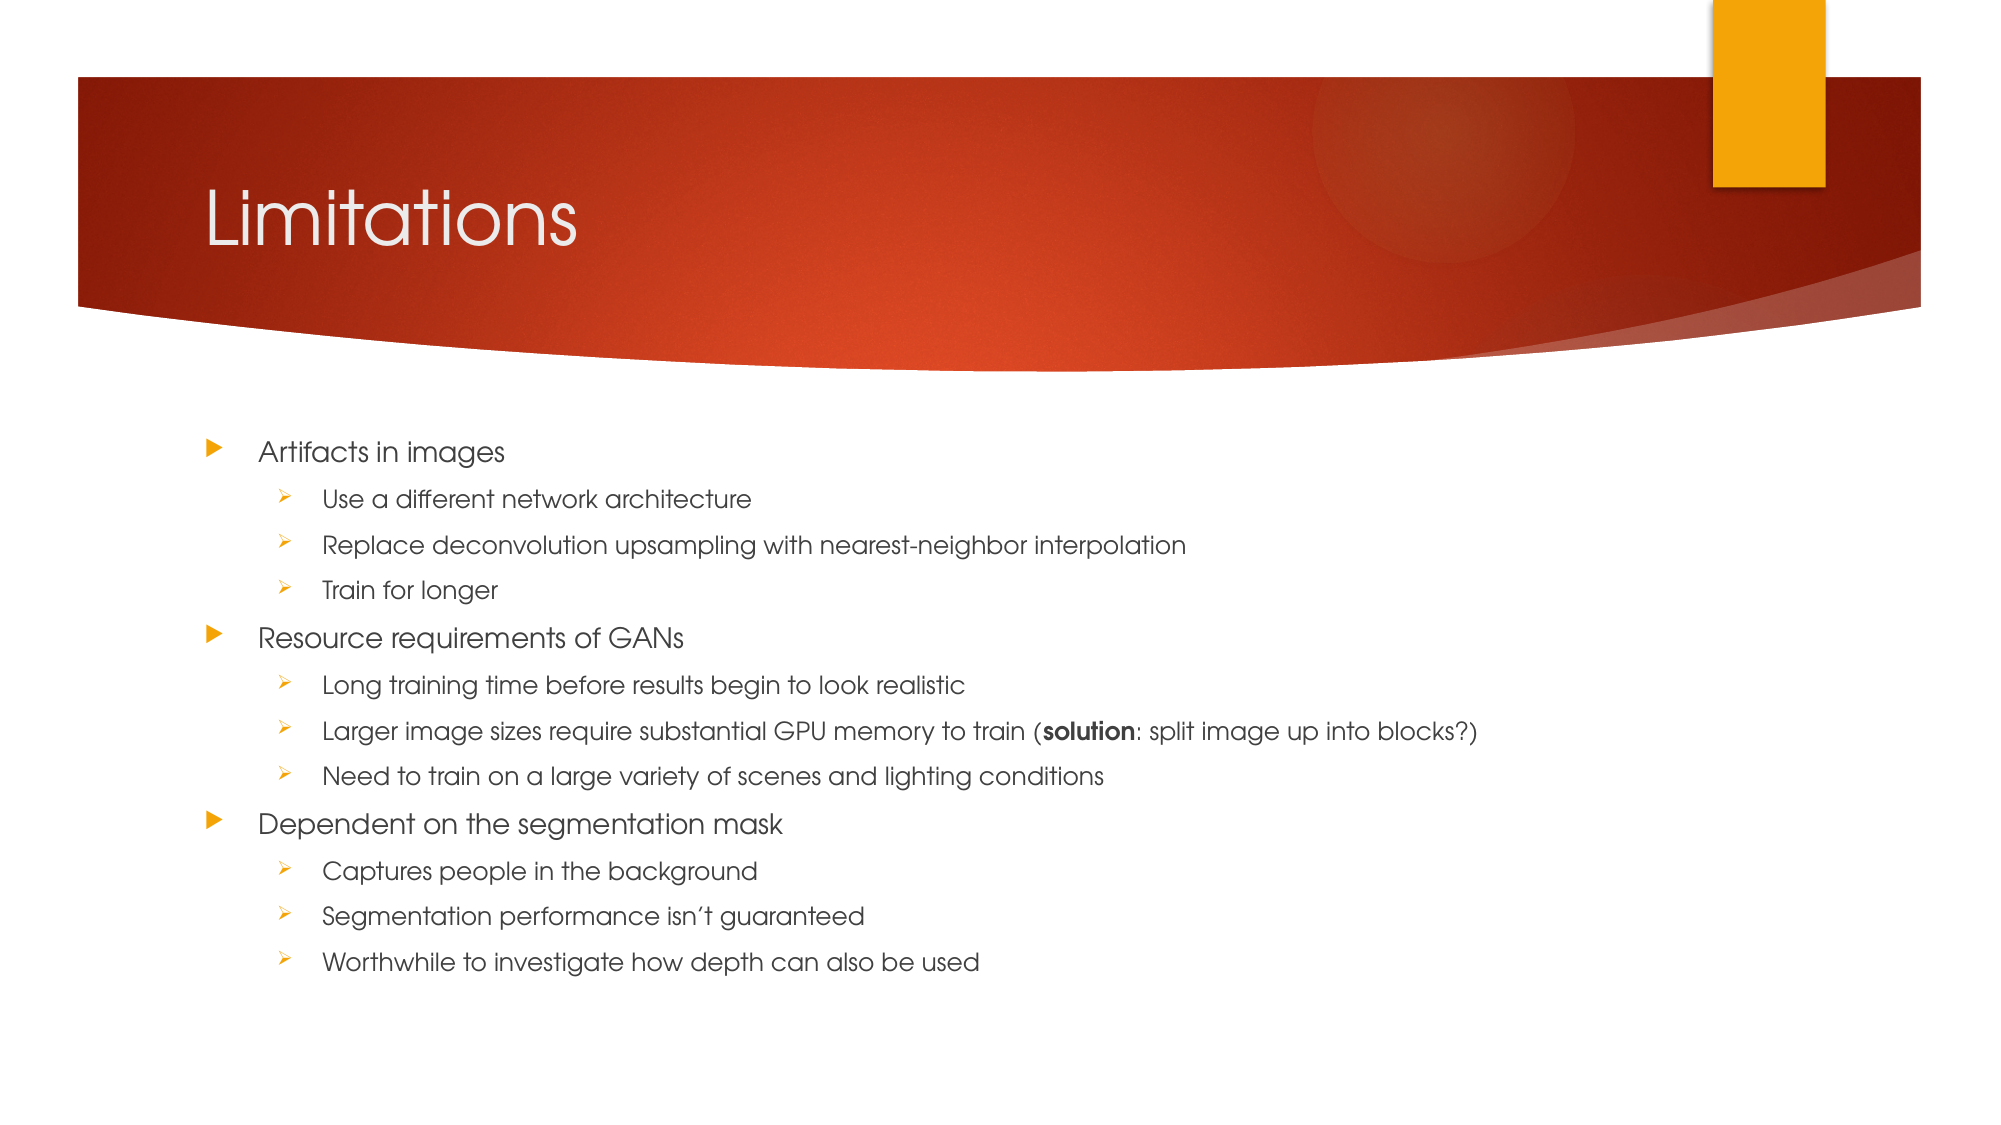

# Limitations
Artifacts in images
Use a different network architecture
Replace deconvolution upsampling with nearest-neighbor interpolation
Train for longer
Resource requirements of GANs
Long training time before results begin to look realistic
Larger image sizes require substantial GPU memory to train (solution: split image up into blocks?)
Need to train on a large variety of scenes and lighting conditions
Dependent on the segmentation mask
Captures people in the background
Segmentation performance isn’t guaranteed
Worthwhile to investigate how depth can also be used